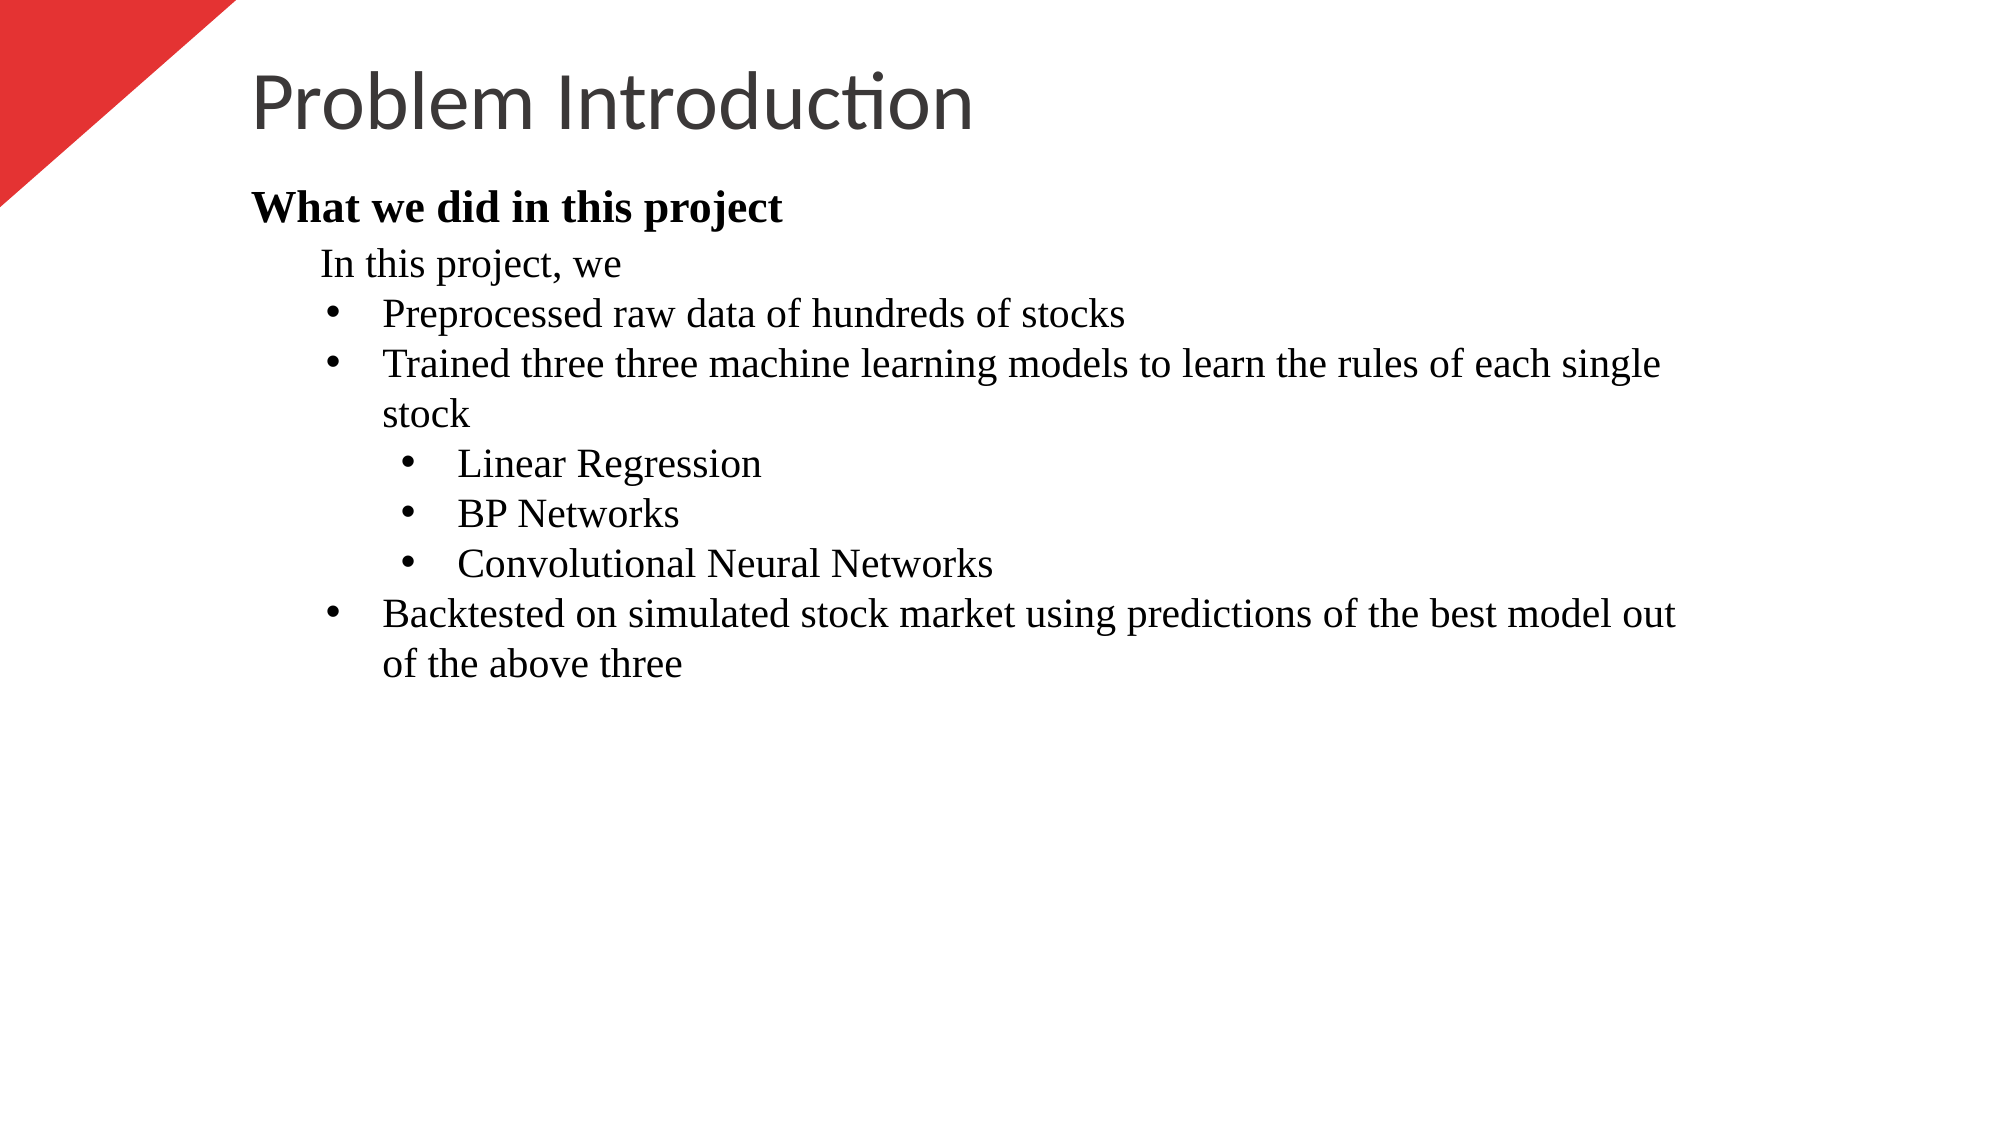

Problem Introduction
What we did in this project
      In this project, we
Preprocessed raw data of hundreds of stocks
Trained three three machine learning models to learn the rules of each single stock
Linear Regression
BP Networks
Convolutional Neural Networks
Backtested on simulated stock market using predictions of the best model out of the above three